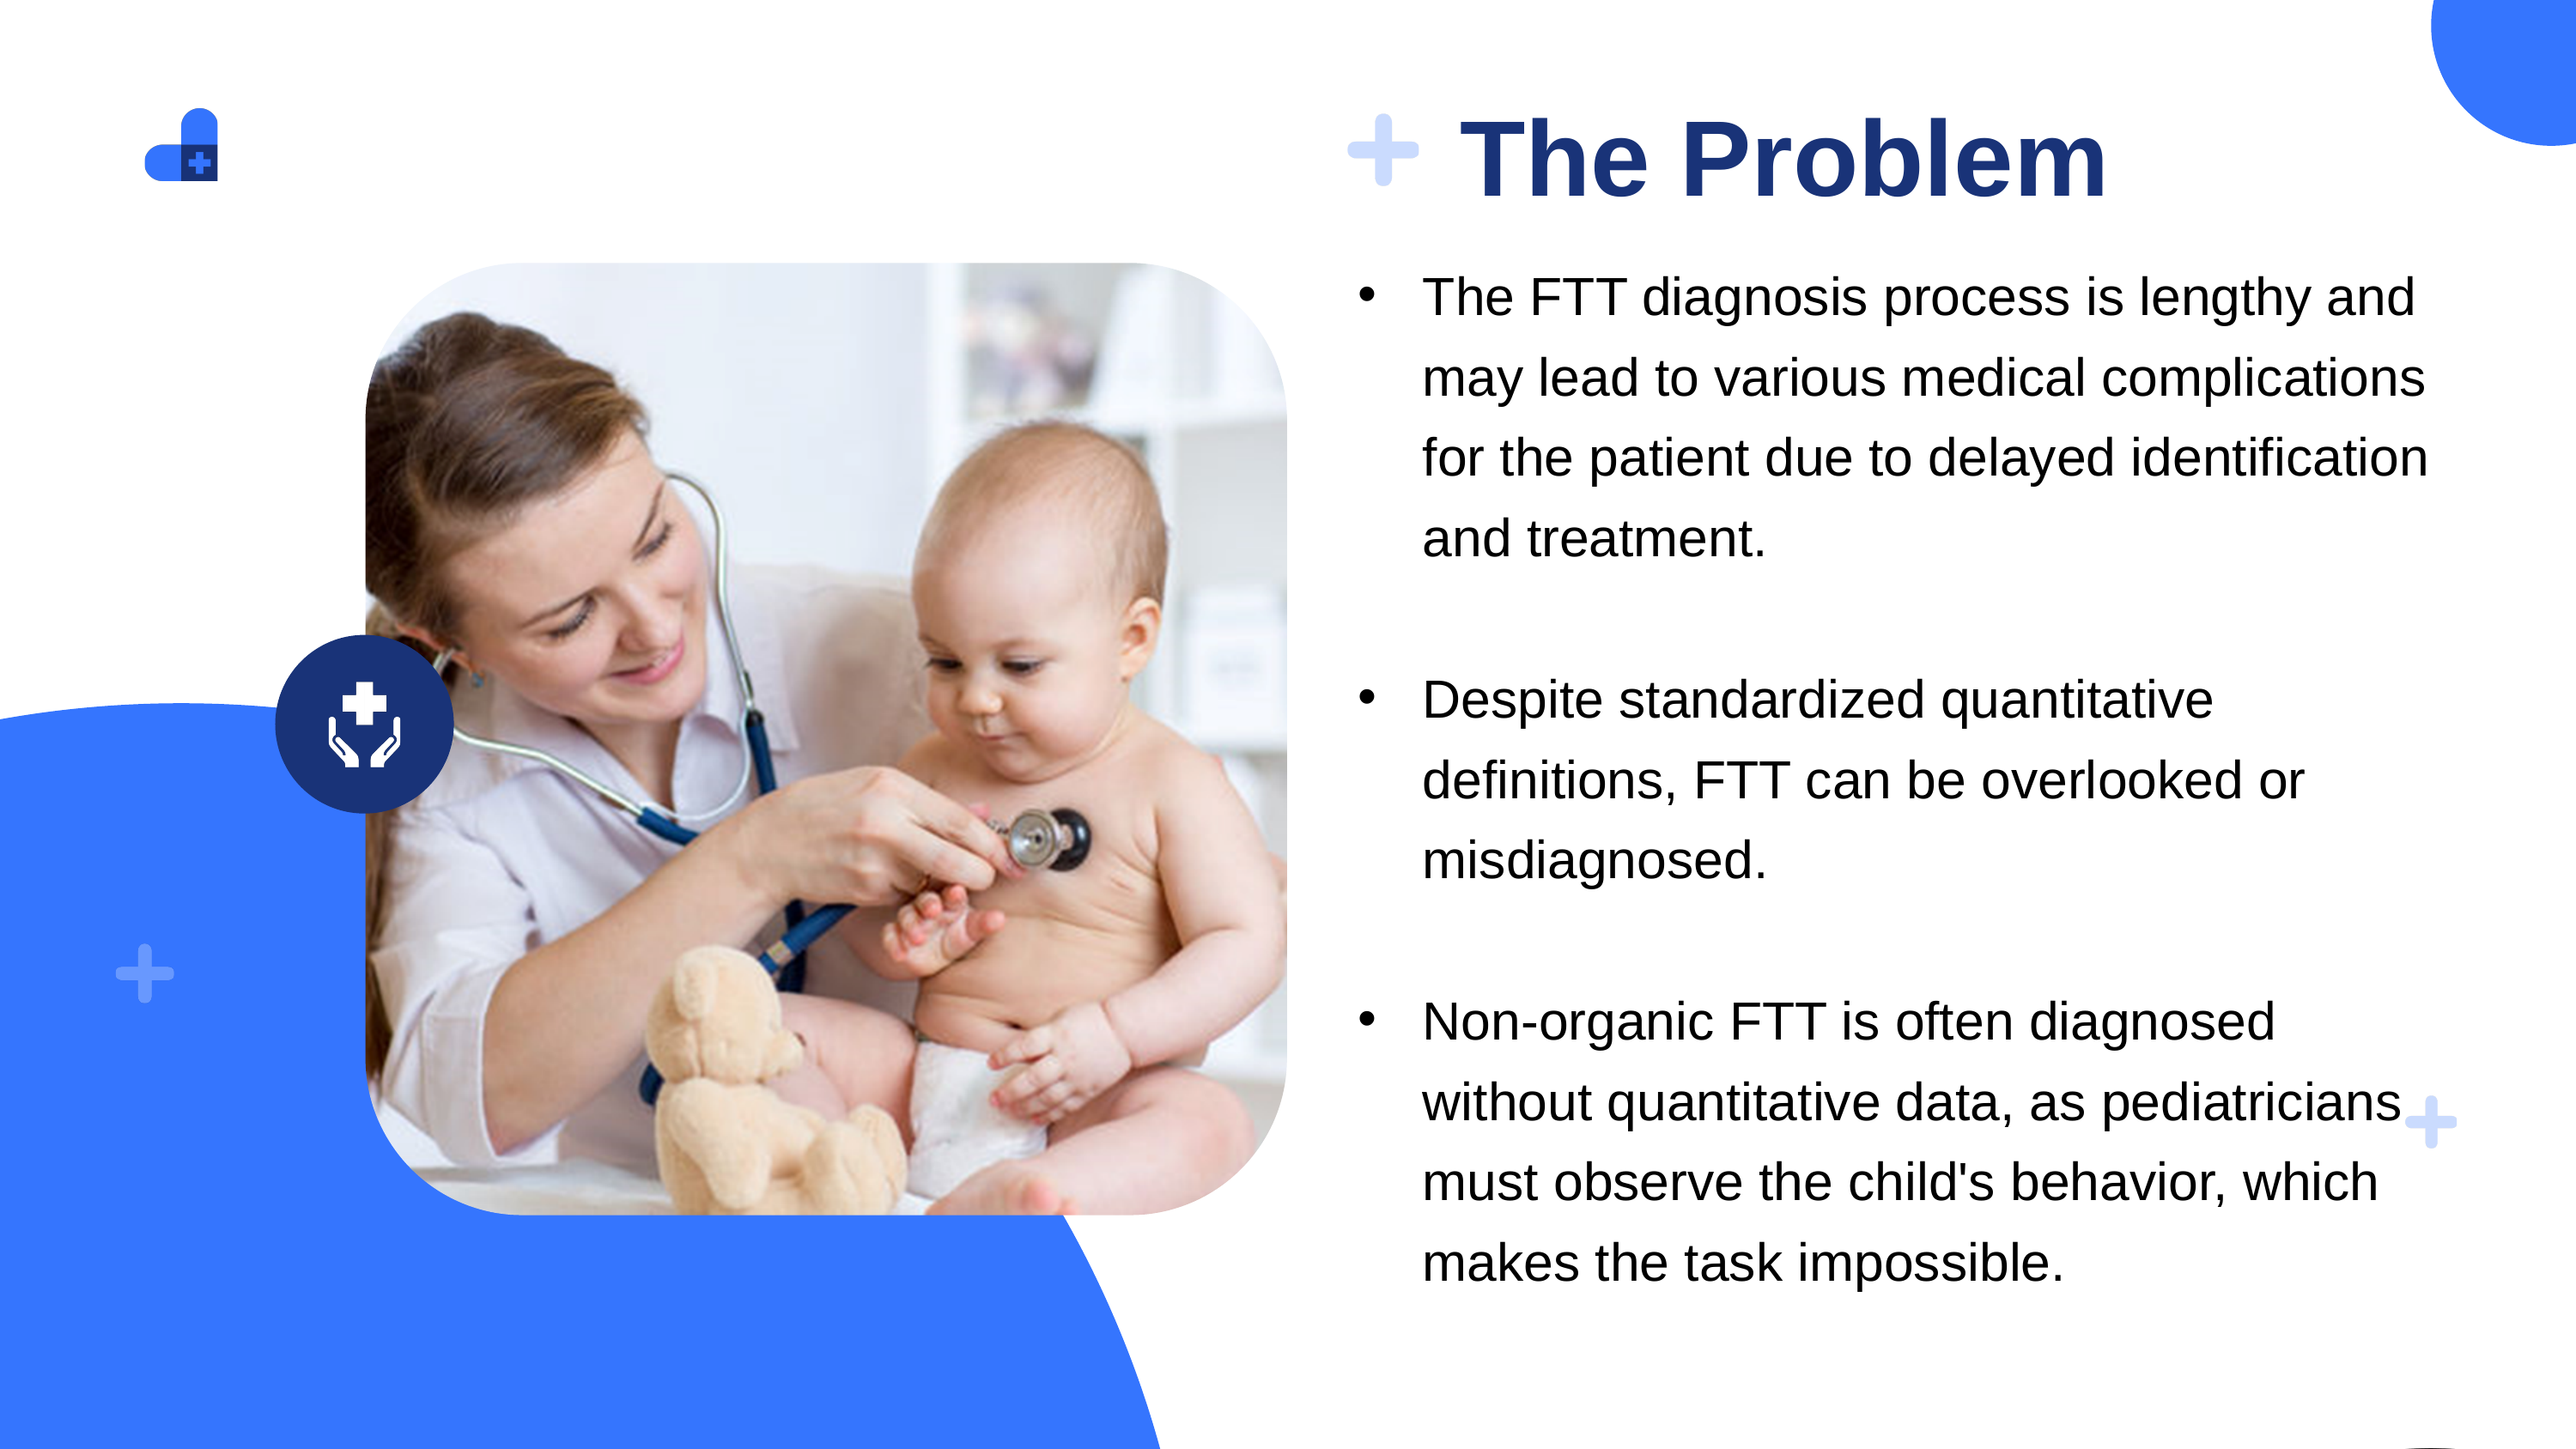

The Problem

The FTT diagnosis process is lengthy and may lead to various medical complications for the patient due to delayed identification and treatment.

Despite standardized quantitative definitions, FTT can be overlooked or misdiagnosed.

Non-organic FTT is often diagnosed without quantitative data, as pediatricians must observe the child's behavior, which makes the task impossible.